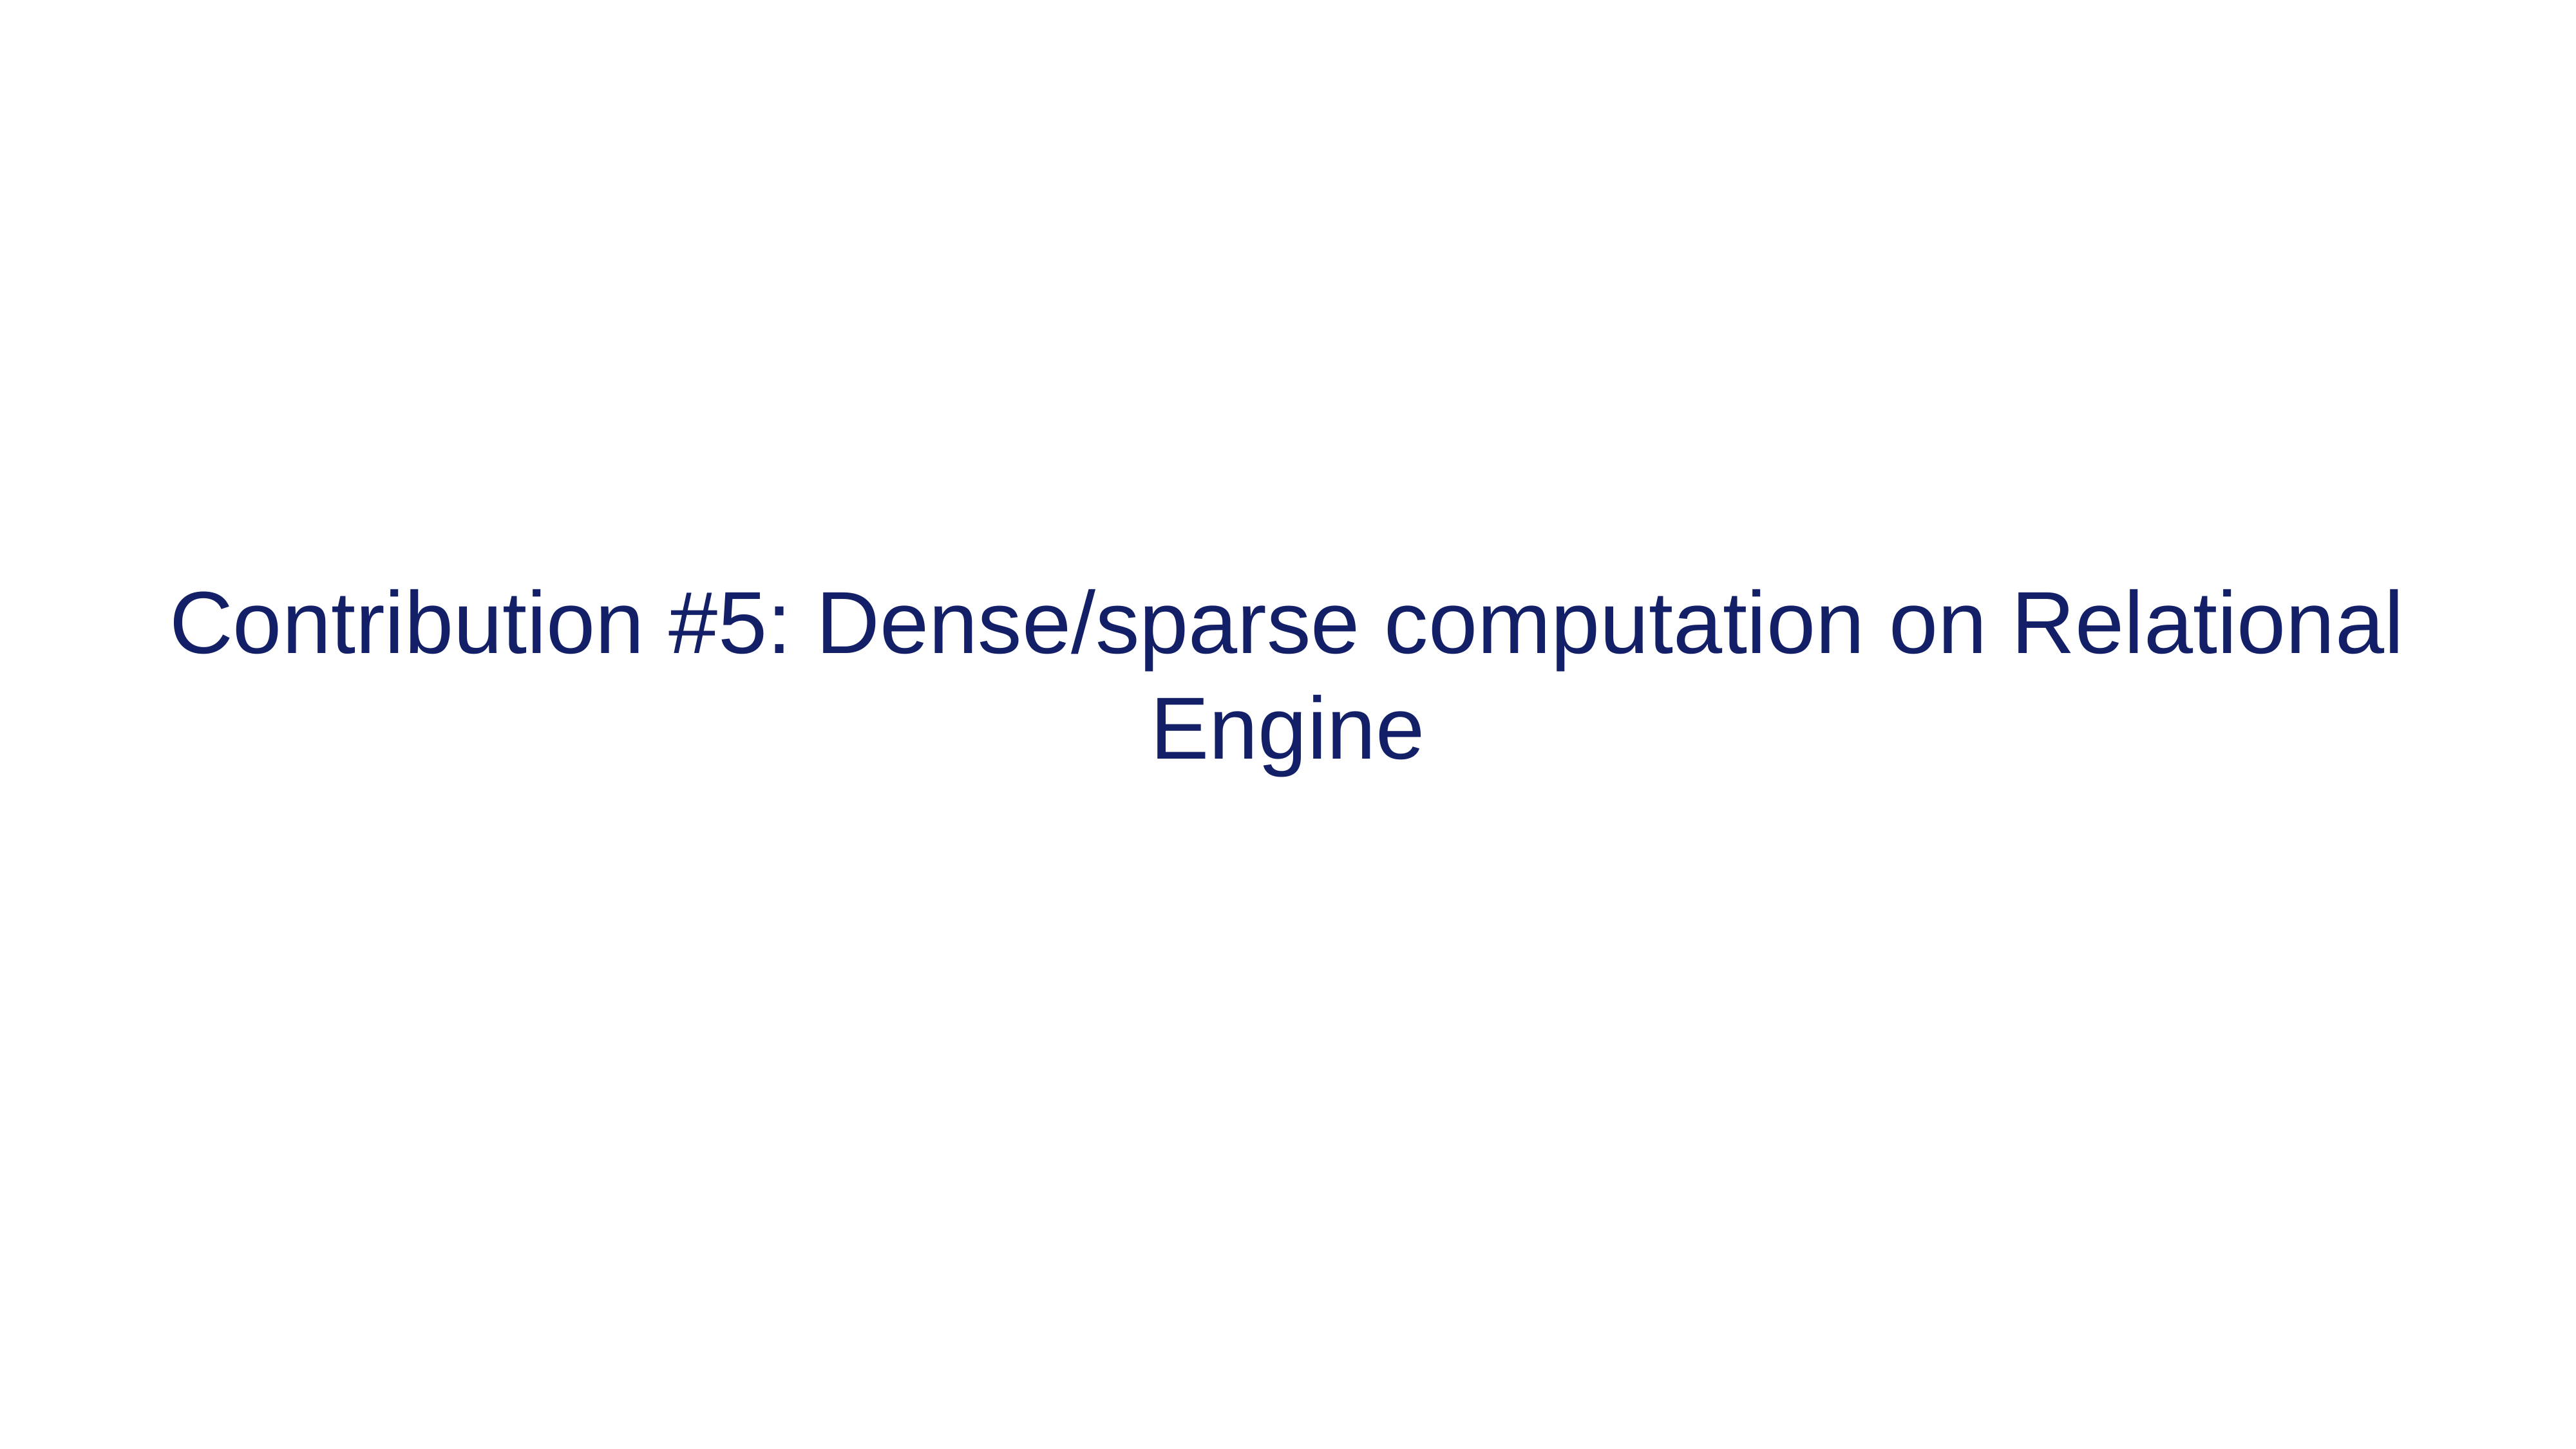

# Contribution #5: Dense/sparse computation on Relational Engine
26